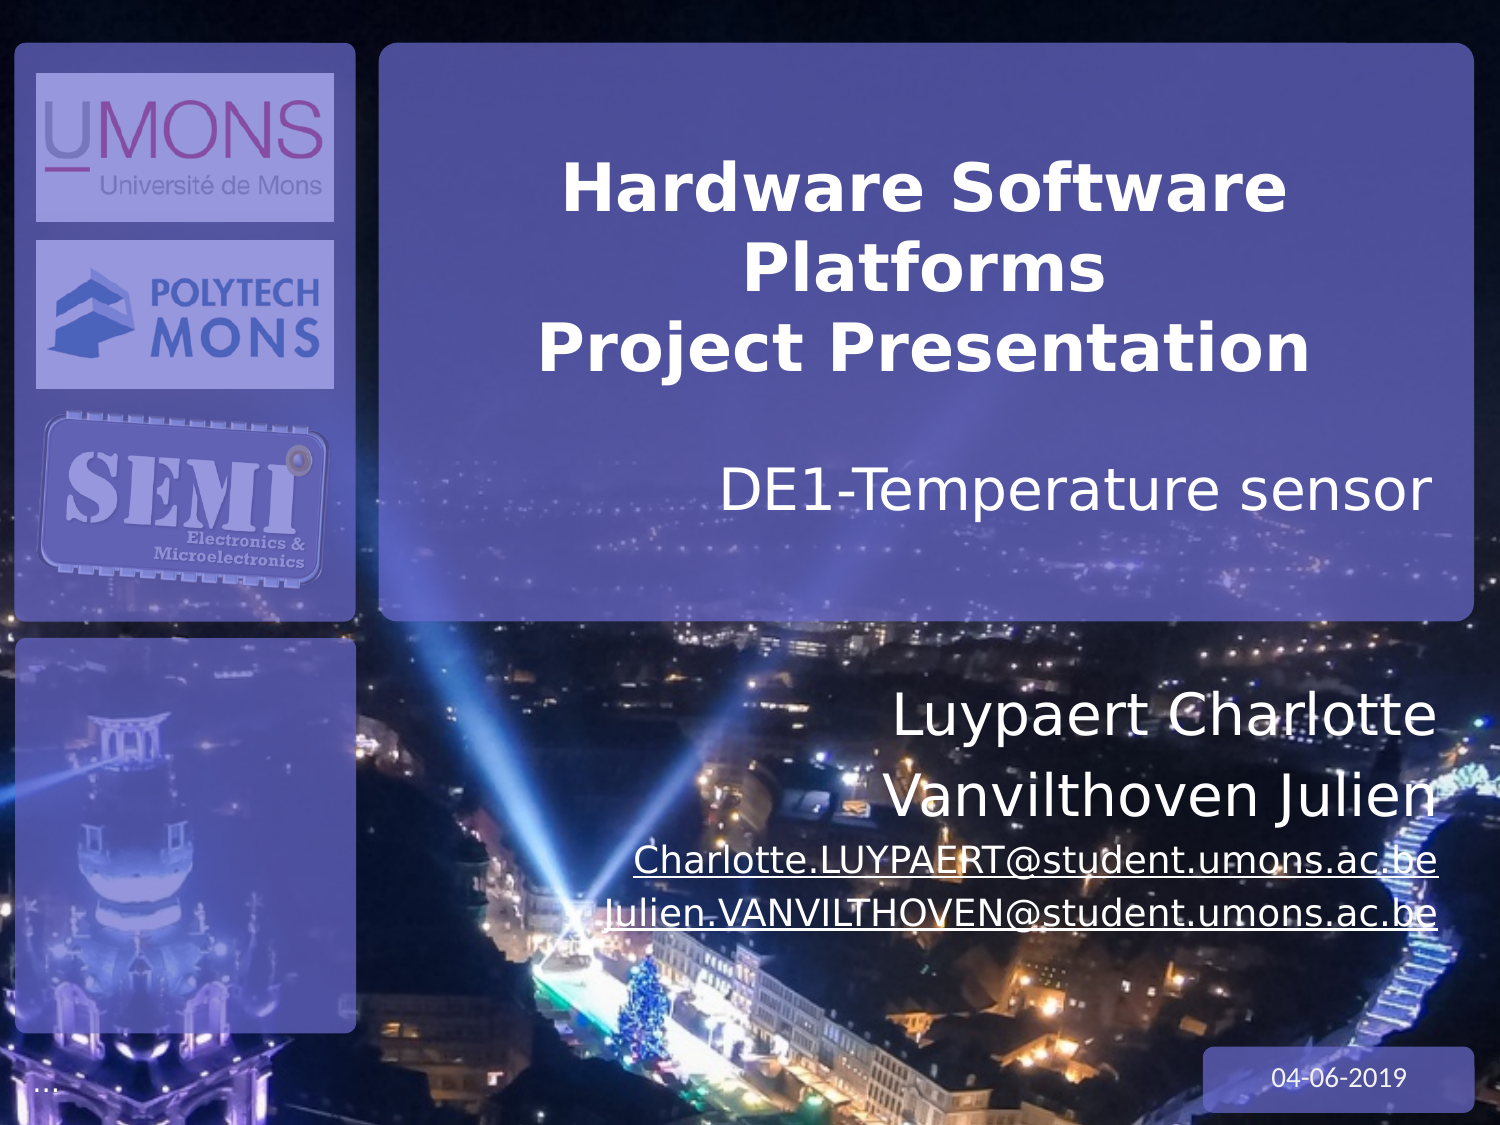

# Hardware Software Platforms Project Presentation
DE1-Temperature sensor
Luypaert Charlotte
Vanvilthoven Julien
Charlotte.LUYPAERT@student.umons.ac.be
Julien.VANVILTHOVEN@student.umons.ac.be